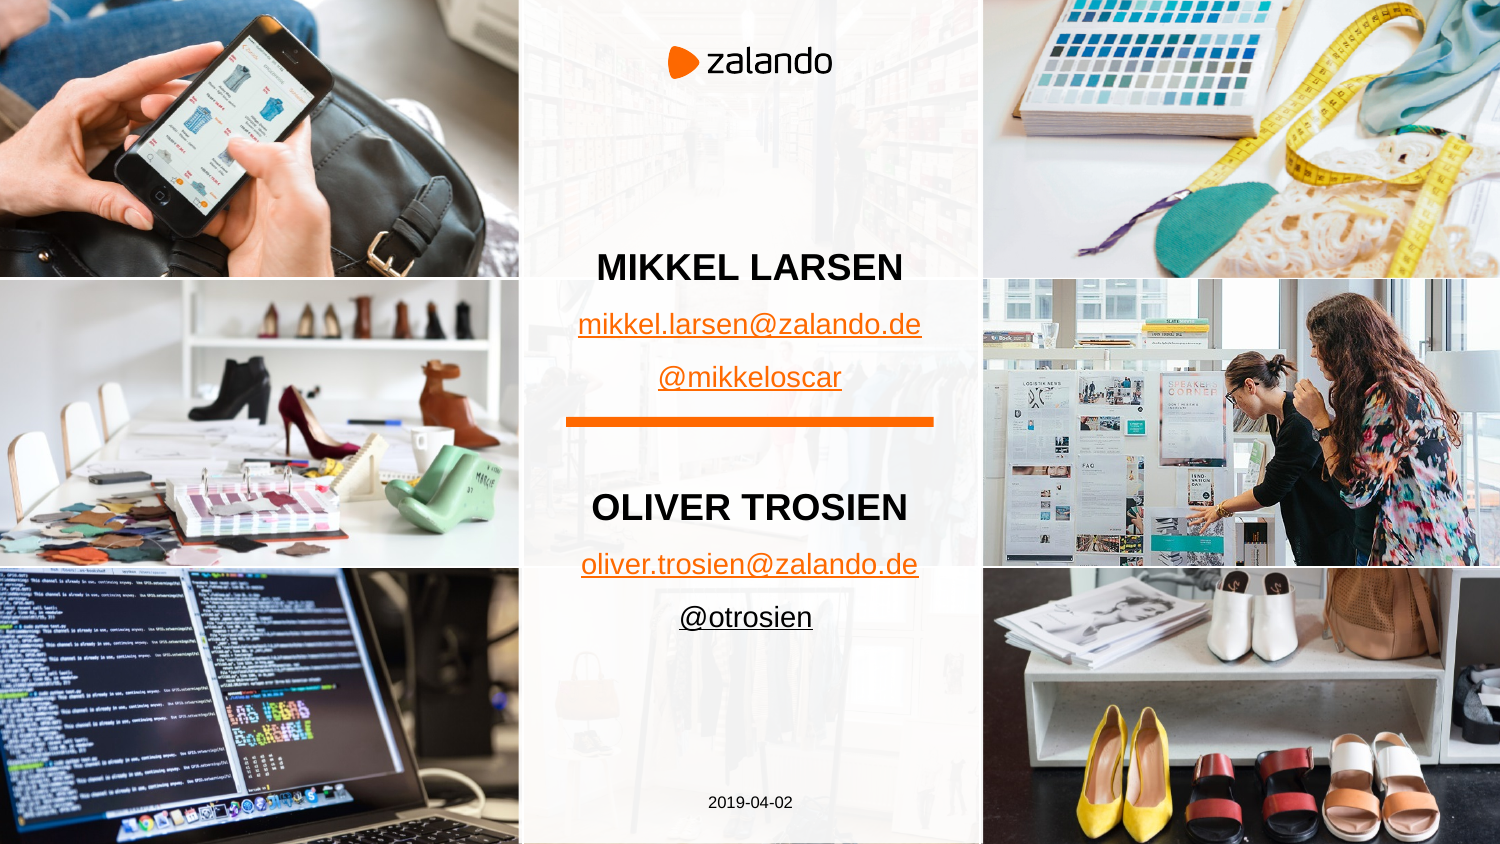

Please write contact name, department and position in all capital letters
MIKKEL LARSEN
mikkel.larsen@zalando.de
@mikkeloscar

OLIVER TROSIEN
oliver.trosien@zalando.de
@otrosien
2019-04-02